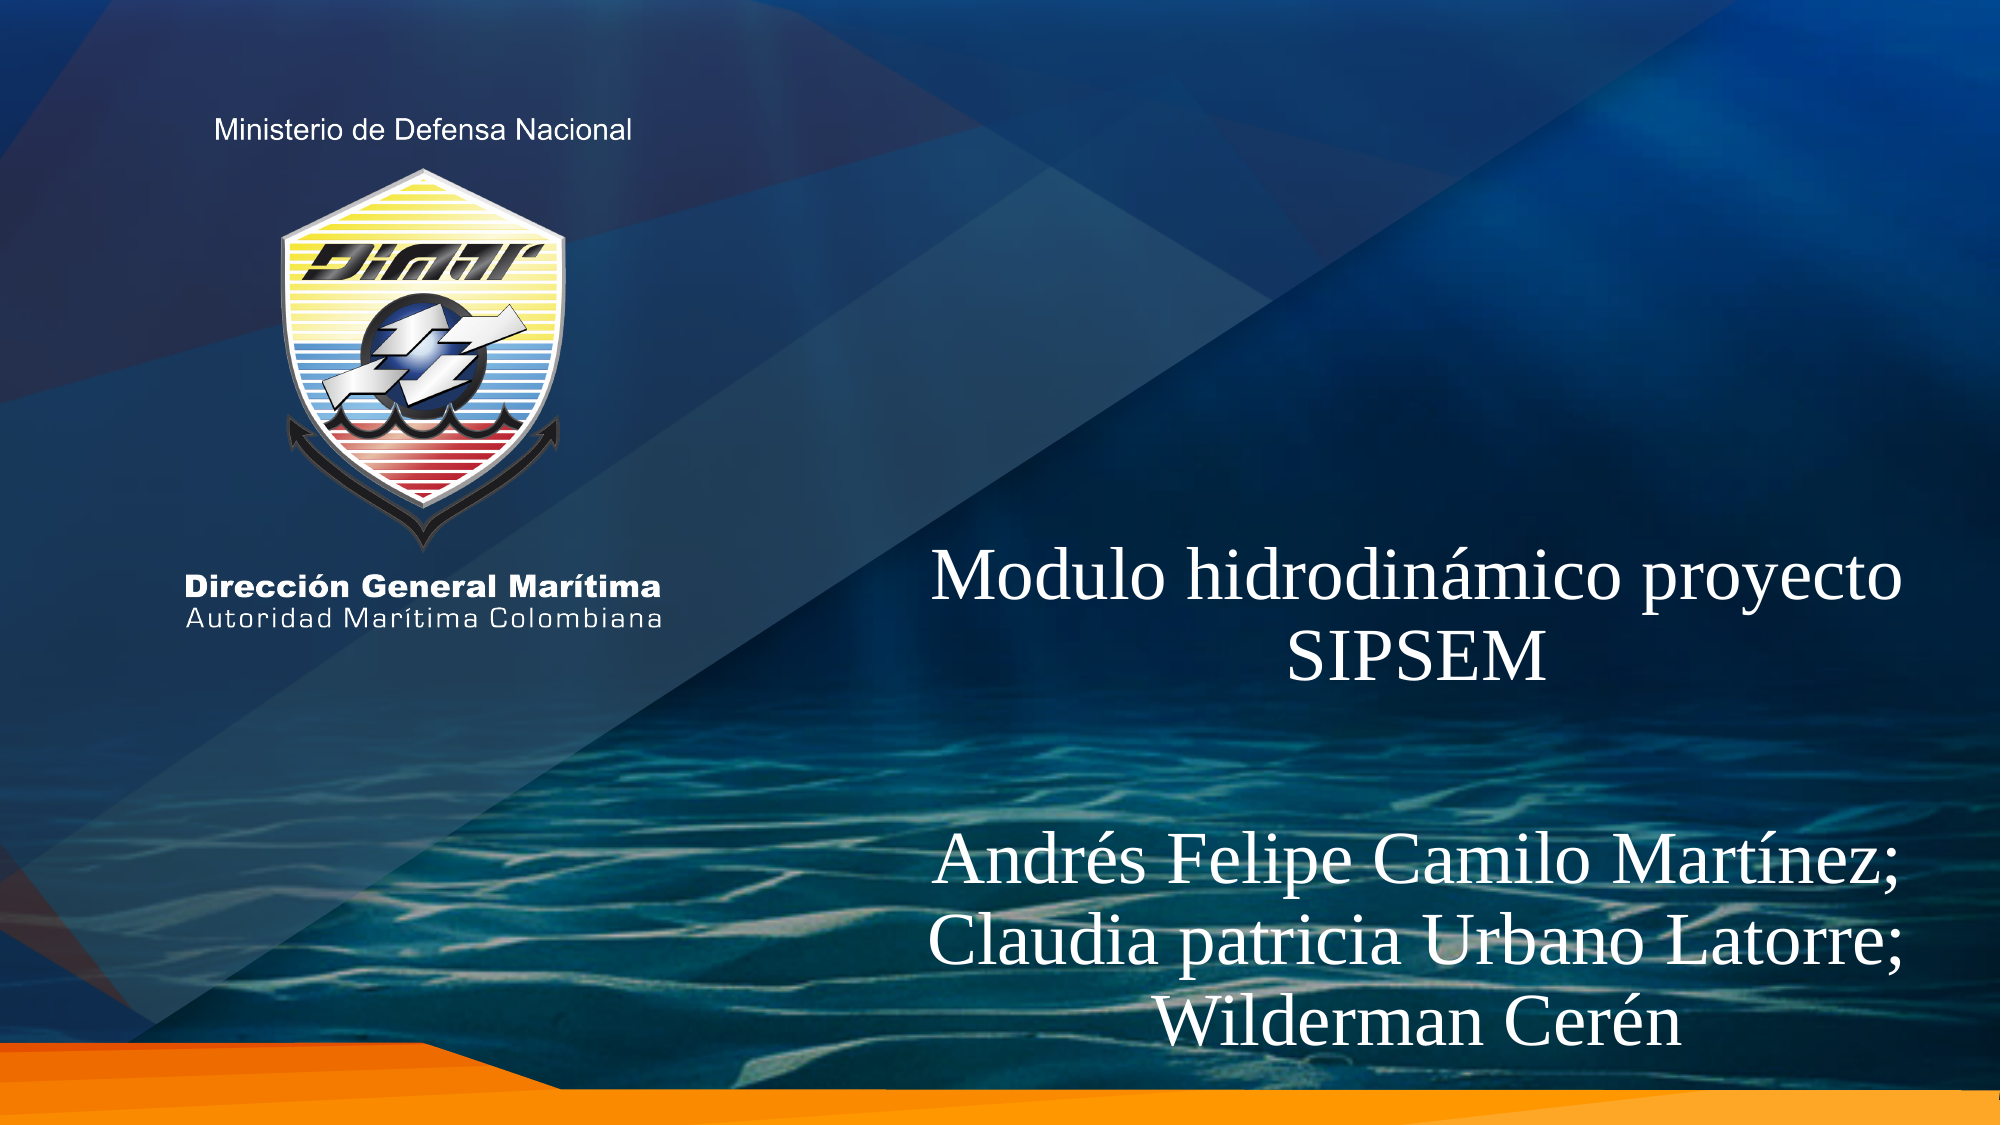

Modulo hidrodinámico proyecto SIPSEM

Andrés Felipe Camilo Martínez; Claudia patricia Urbano Latorre; Wilderman Cerén